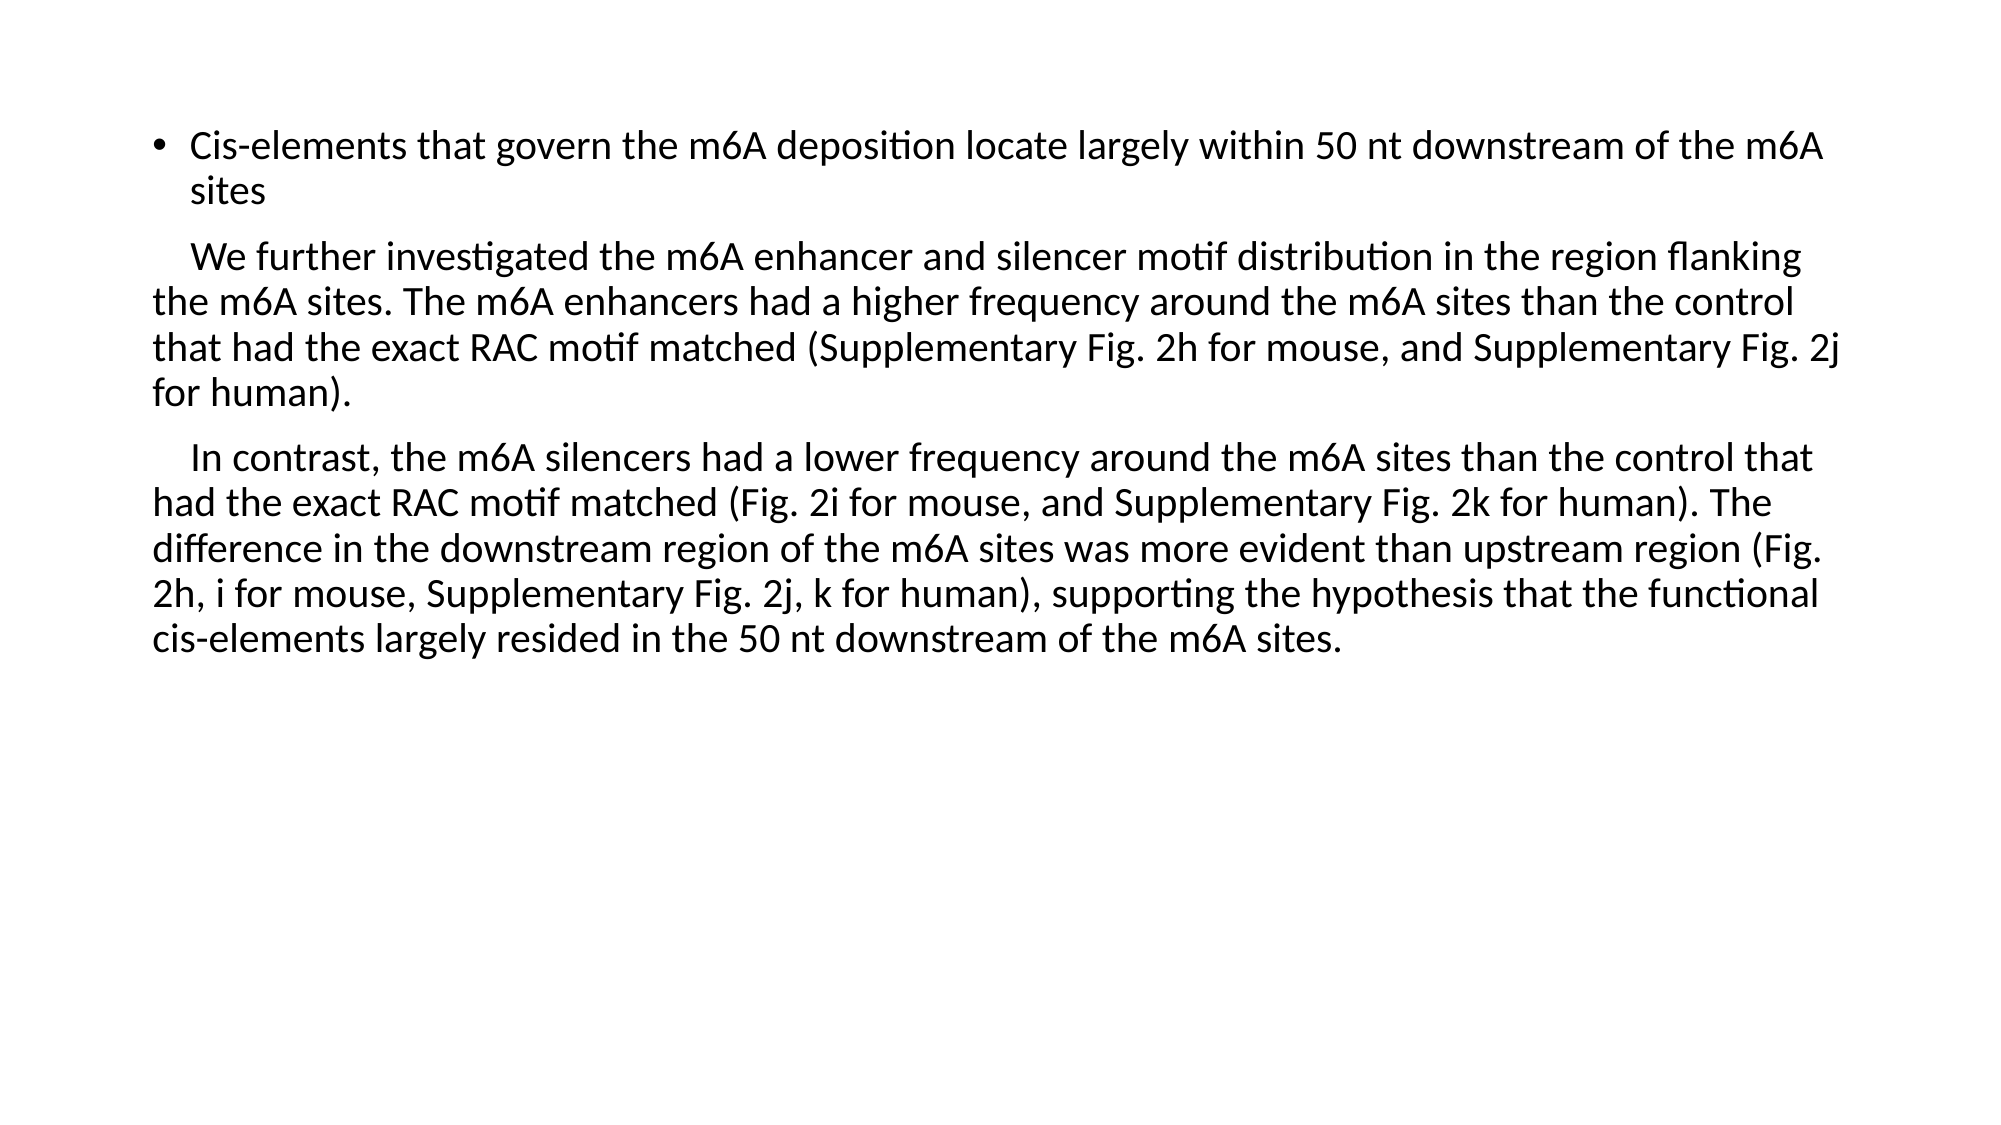

Cis-elements that govern the m6A deposition locate largely within 50 nt downstream of the m6A sites
    We further investigated the m6A enhancer and silencer motif distribution in the region flanking the m6A sites. The m6A enhancers had a higher frequency around the m6A sites than the control that had the exact RAC motif matched (Supplementary Fig. 2h for mouse, and Supplementary Fig. 2j for human).
    In contrast, the m6A silencers had a lower frequency around the m6A sites than the control that had the exact RAC motif matched (Fig. 2i for mouse, and Supplementary Fig. 2k for human). The difference in the downstream region of the m6A sites was more evident than upstream region (Fig. 2h, i for mouse, Supplementary Fig. 2j, k for human), supporting the hypothesis that the functional cis-elements largely resided in the 50 nt downstream of the m6A sites.